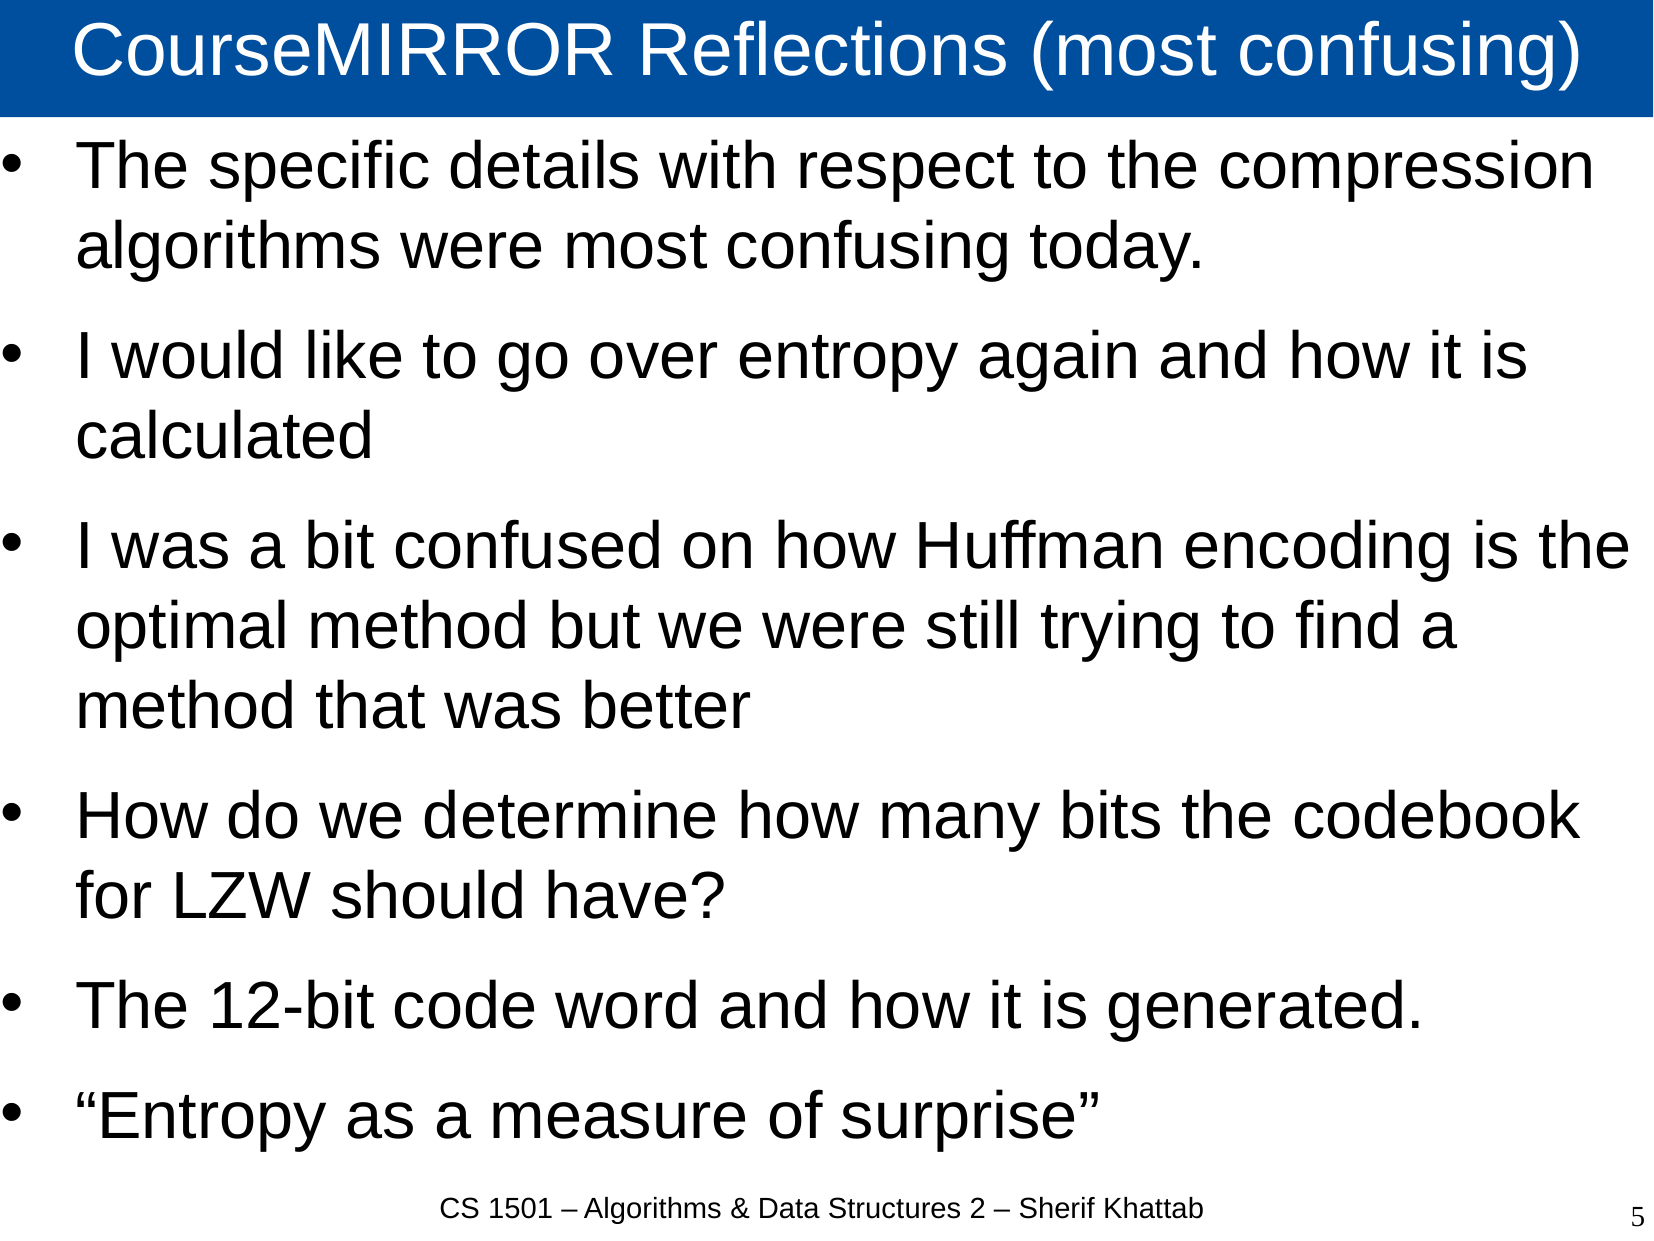

# CourseMIRROR Reflections (most confusing)
The specific details with respect to the compression algorithms were most confusing today.
I would like to go over entropy again and how it is calculated
I was a bit confused on how Huffman encoding is the optimal method but we were still trying to find a method that was better
How do we determine how many bits the codebook for LZW should have?
The 12-bit code word and how it is generated.
“Entropy as a measure of surprise”
CS 1501 – Algorithms & Data Structures 2 – Sherif Khattab
5